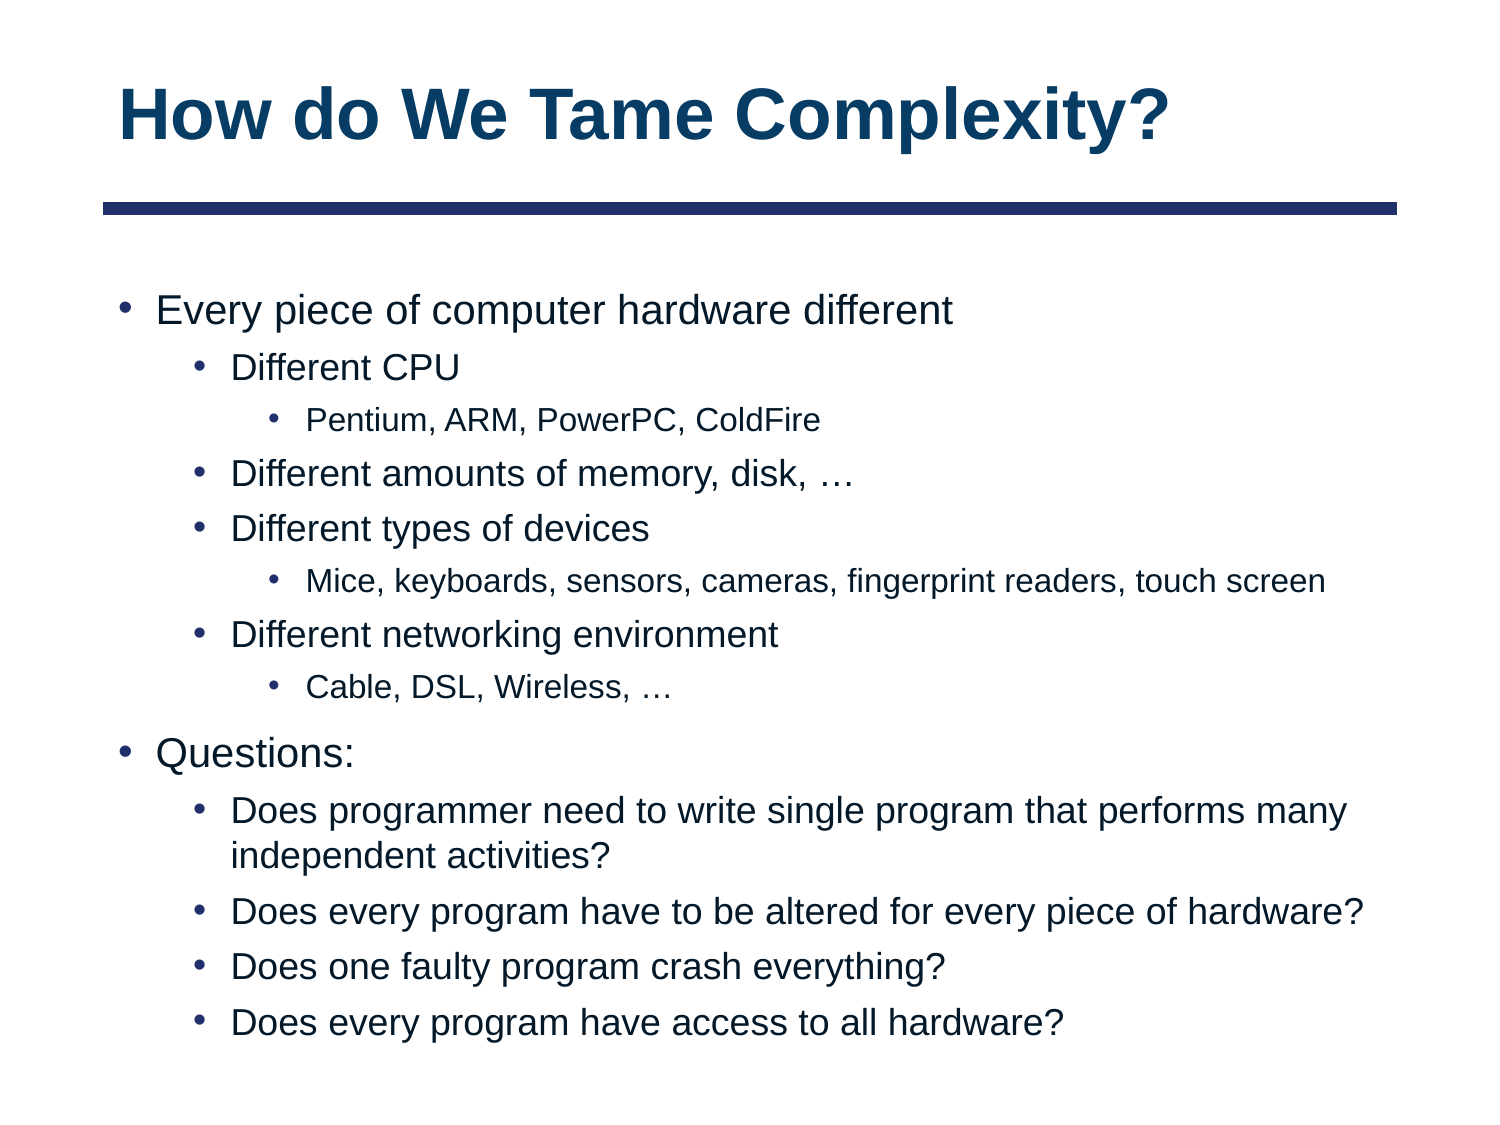

# How do We Tame Complexity?
Every piece of computer hardware different
Different CPU
Pentium, ARM, PowerPC, ColdFire
Different amounts of memory, disk, …
Different types of devices
Mice, keyboards, sensors, cameras, fingerprint readers, touch screen
Different networking environment
Cable, DSL, Wireless, …
Questions:
Does programmer need to write single program that performs many independent activities?
Does every program have to be altered for every piece of hardware?
Does one faulty program crash everything?
Does every program have access to all hardware?